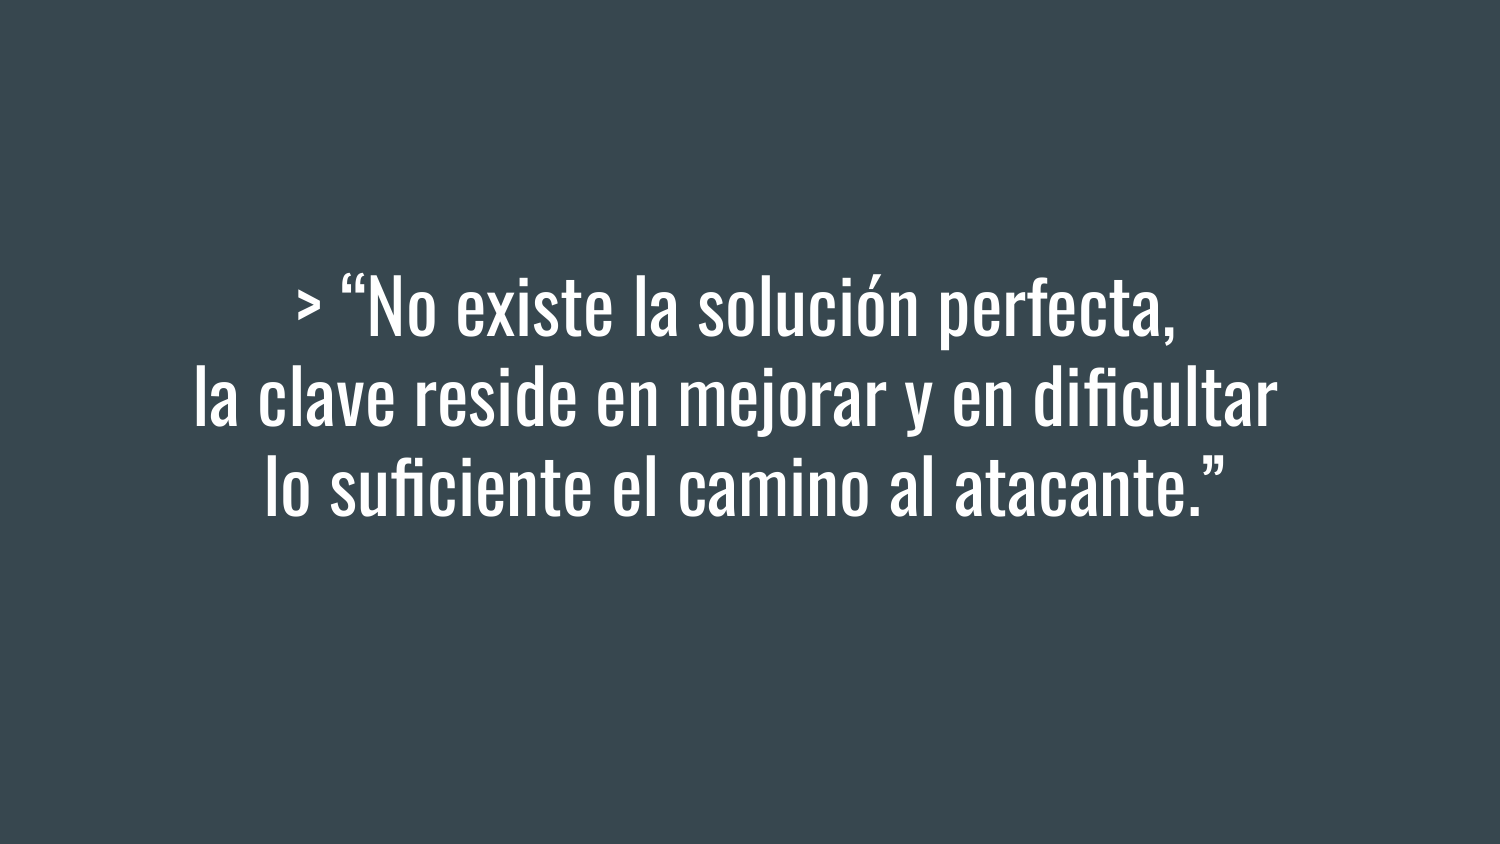

# > “No existe la solución perfecta,
la clave reside en mejorar y en dificultar
lo suficiente el camino al atacante.”